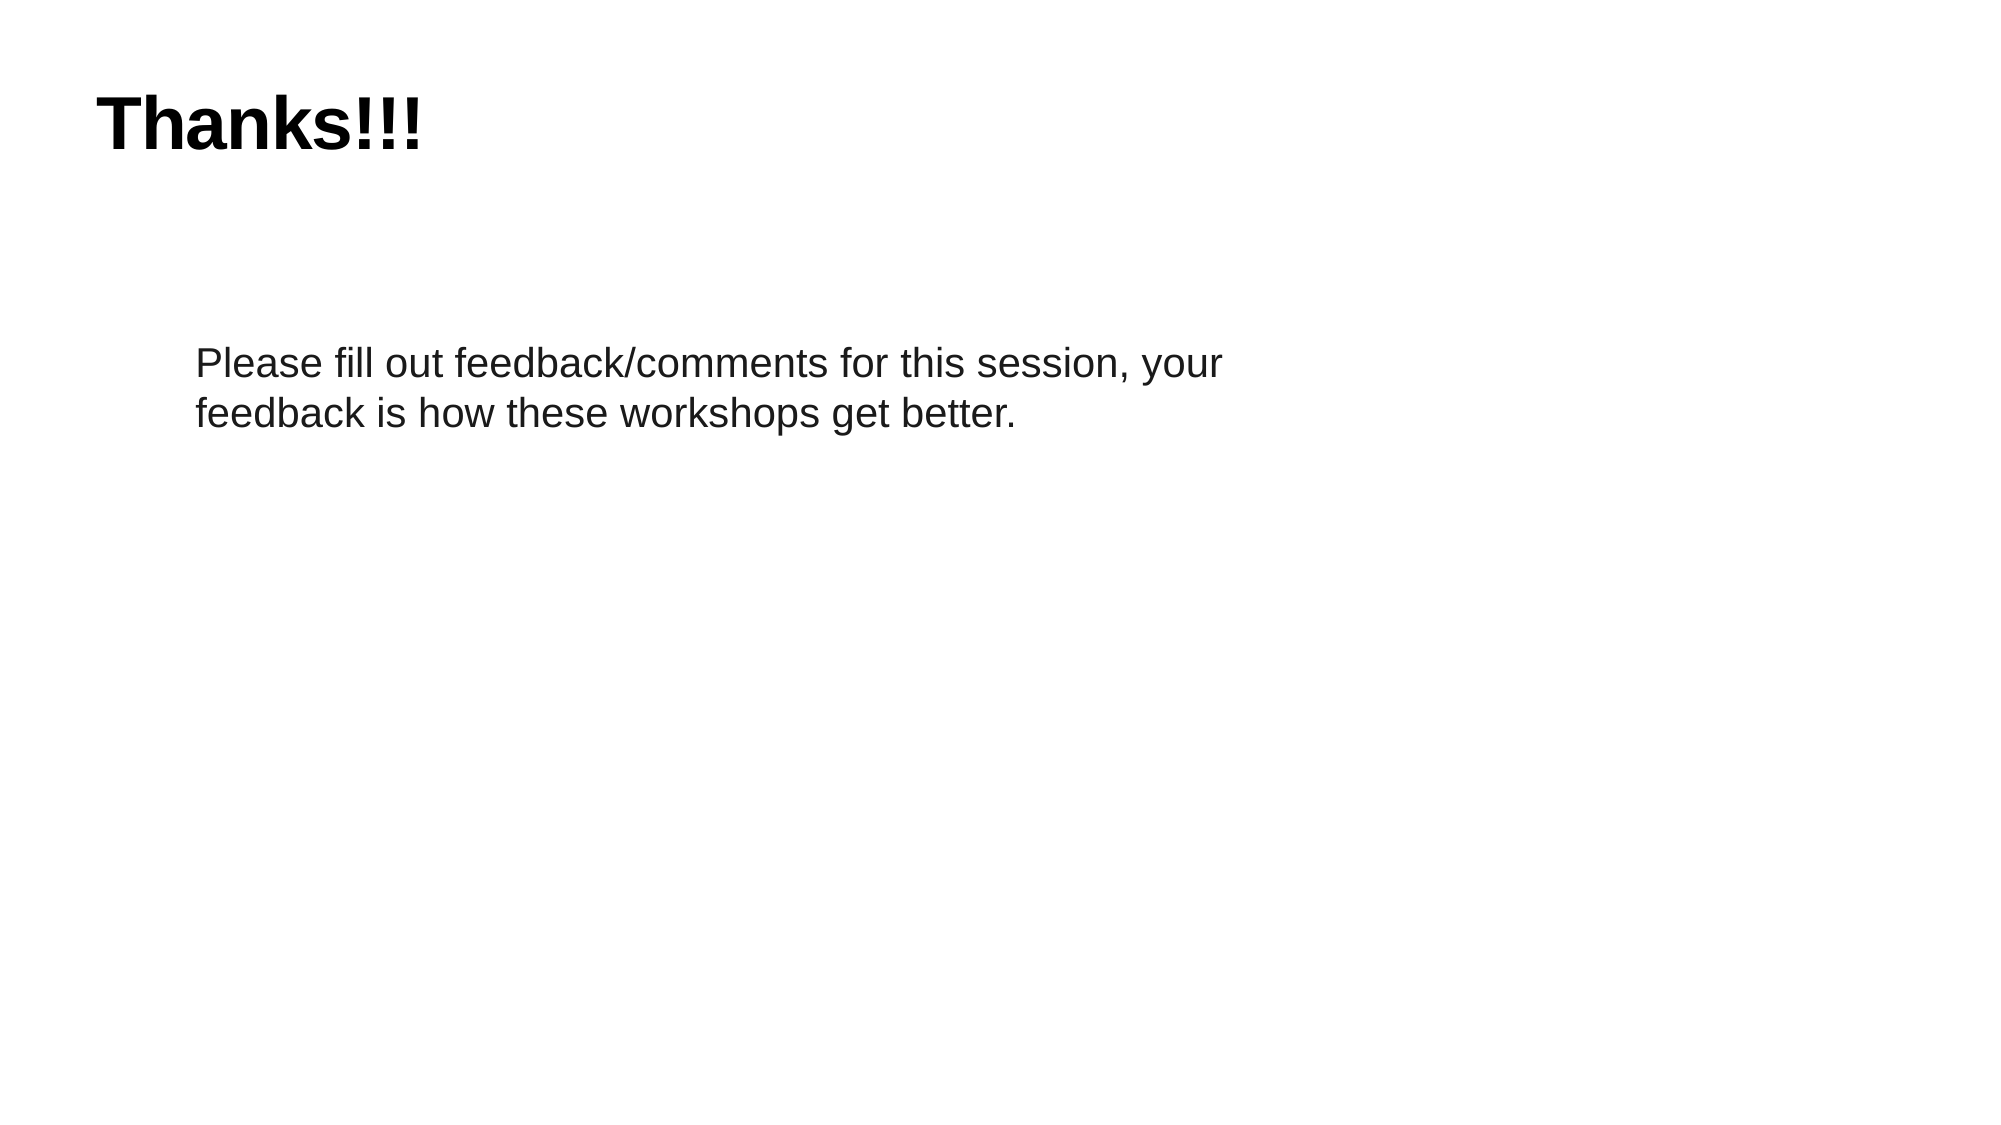

# Thanks!!!
Please fill out feedback/comments for this session, your feedback is how these workshops get better.